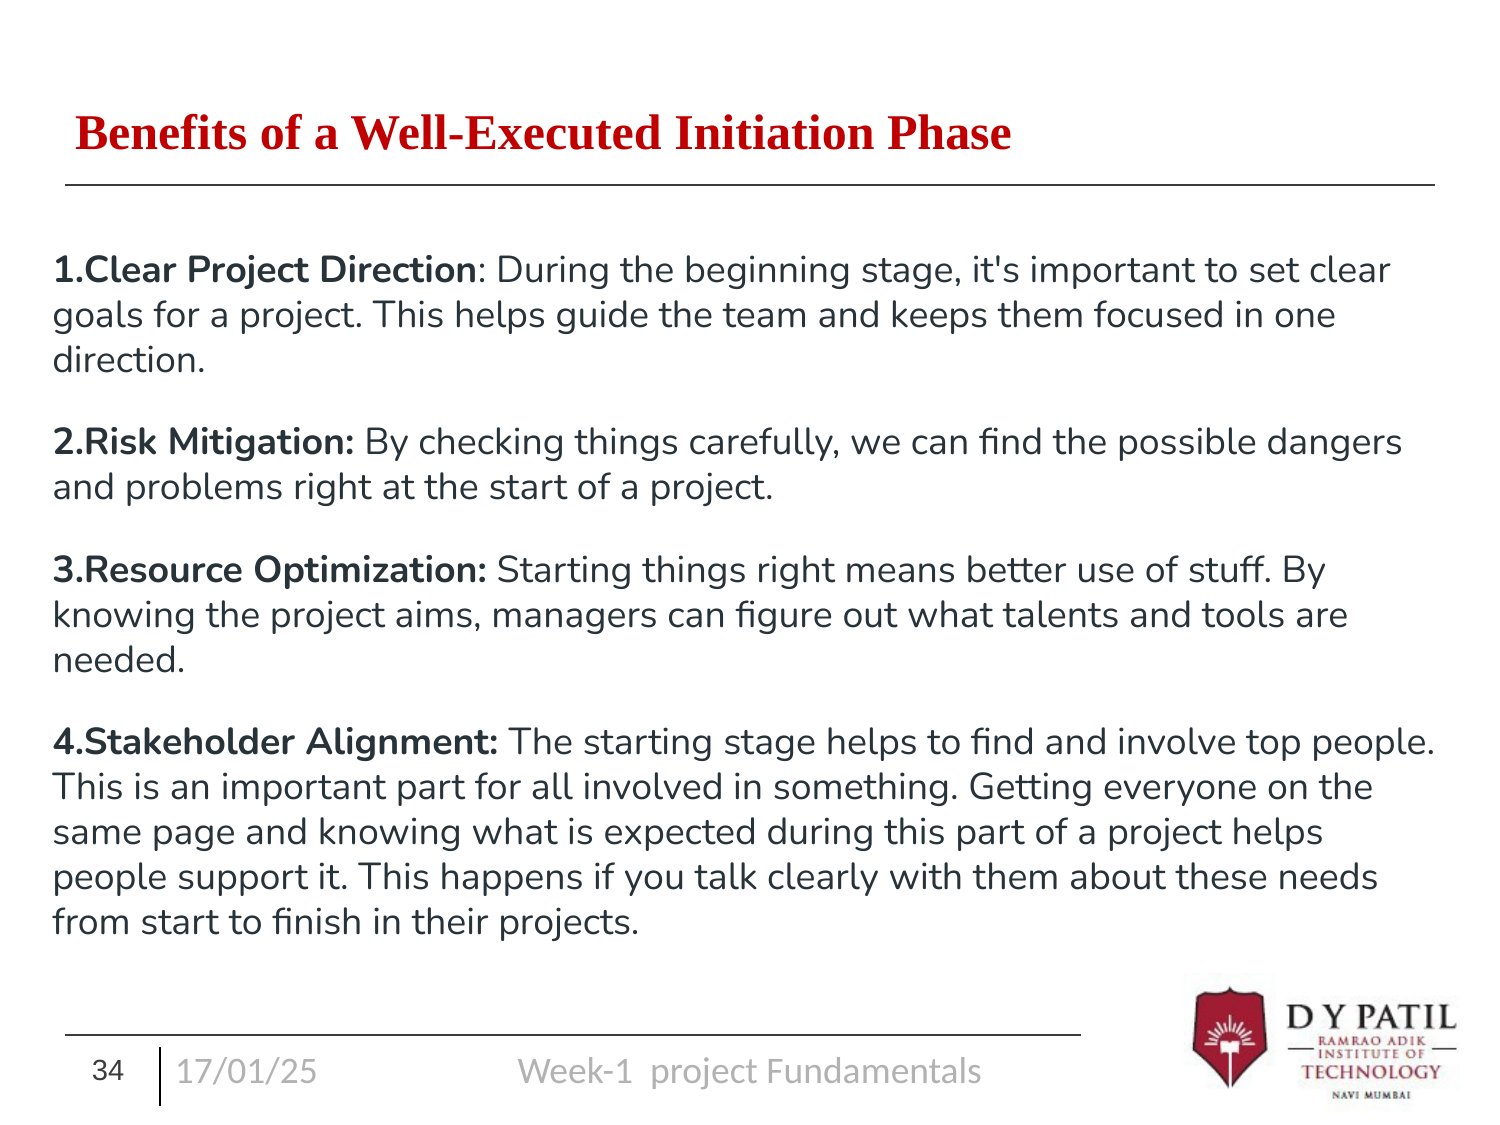

# Benefits of a Well-Executed Initiation Phase
Clear Project Direction: During the beginning stage, it's important to set clear goals for a project. This helps guide the team and keeps them focused in one direction.
Risk Mitigation: By checking things carefully, we can find the possible dangers and problems right at the start of a project.
Resource Optimization: Starting things right means better use of stuff. By knowing the project aims, managers can figure out what talents and tools are needed.
Stakeholder Alignment: The starting stage helps to find and involve top people. This is an important part for all involved in something. Getting everyone on the same page and knowing what is expected during this part of a project helps people support it. This happens if you talk clearly with them about these needs from start to finish in their projects.

17/01/25
Week-1  project Fundamentals
34